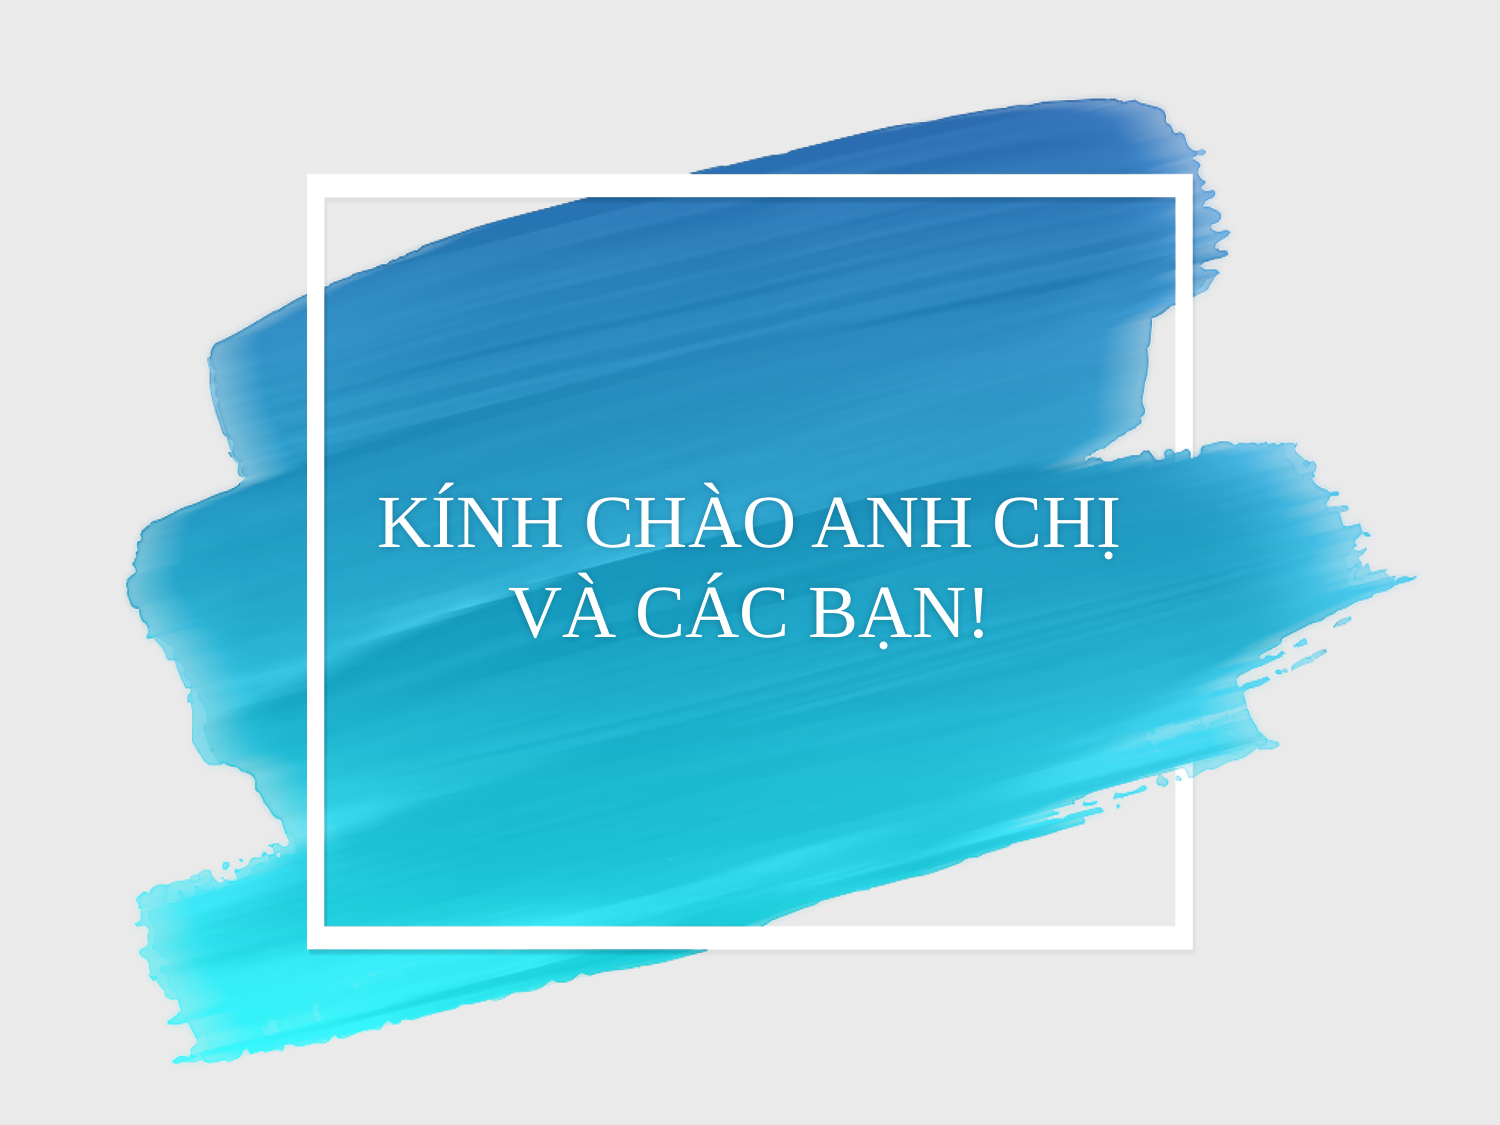

# KÍNH CHÀO ANH CHỊ VÀ CÁC BẠN!